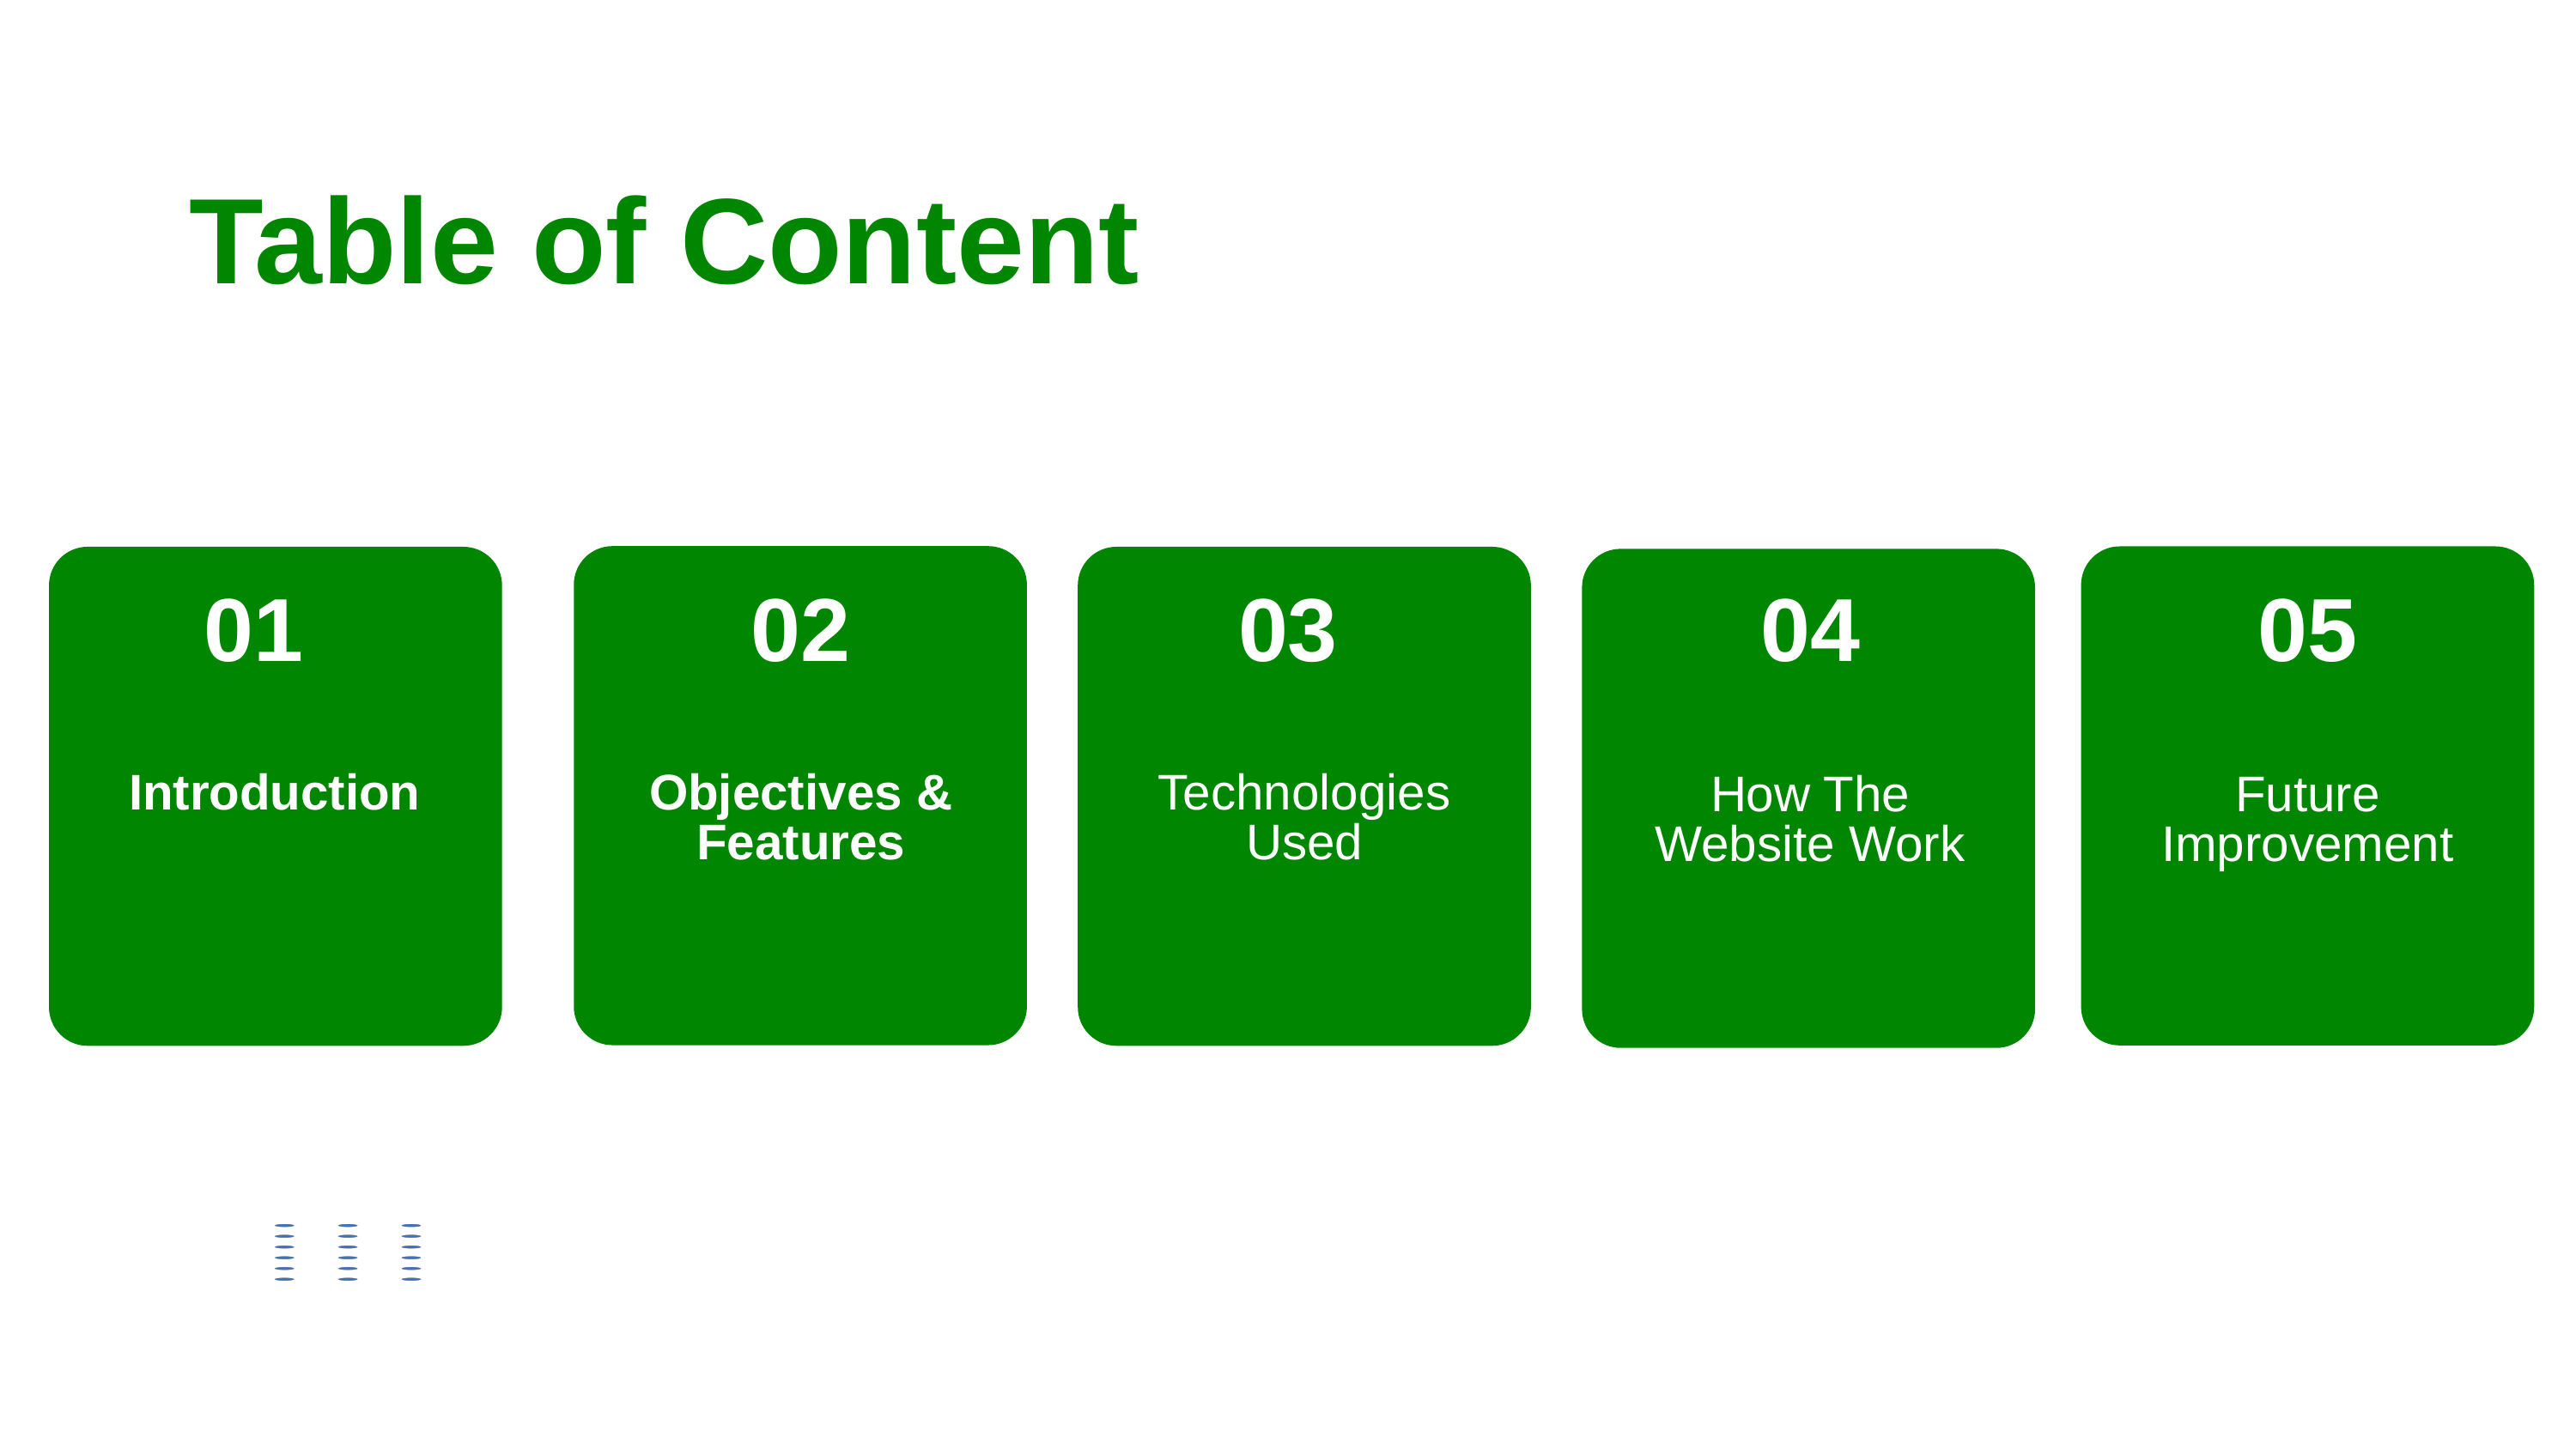

Table of Content
Featured in leading sustainable fashion publications and platforms
35,000+ loyal returning customers
12,000 units sold in Q2 alone

04
01
02
03
05
Introduction
Objectives & Features
Technologies Used
Future Improvement
How The Website Work